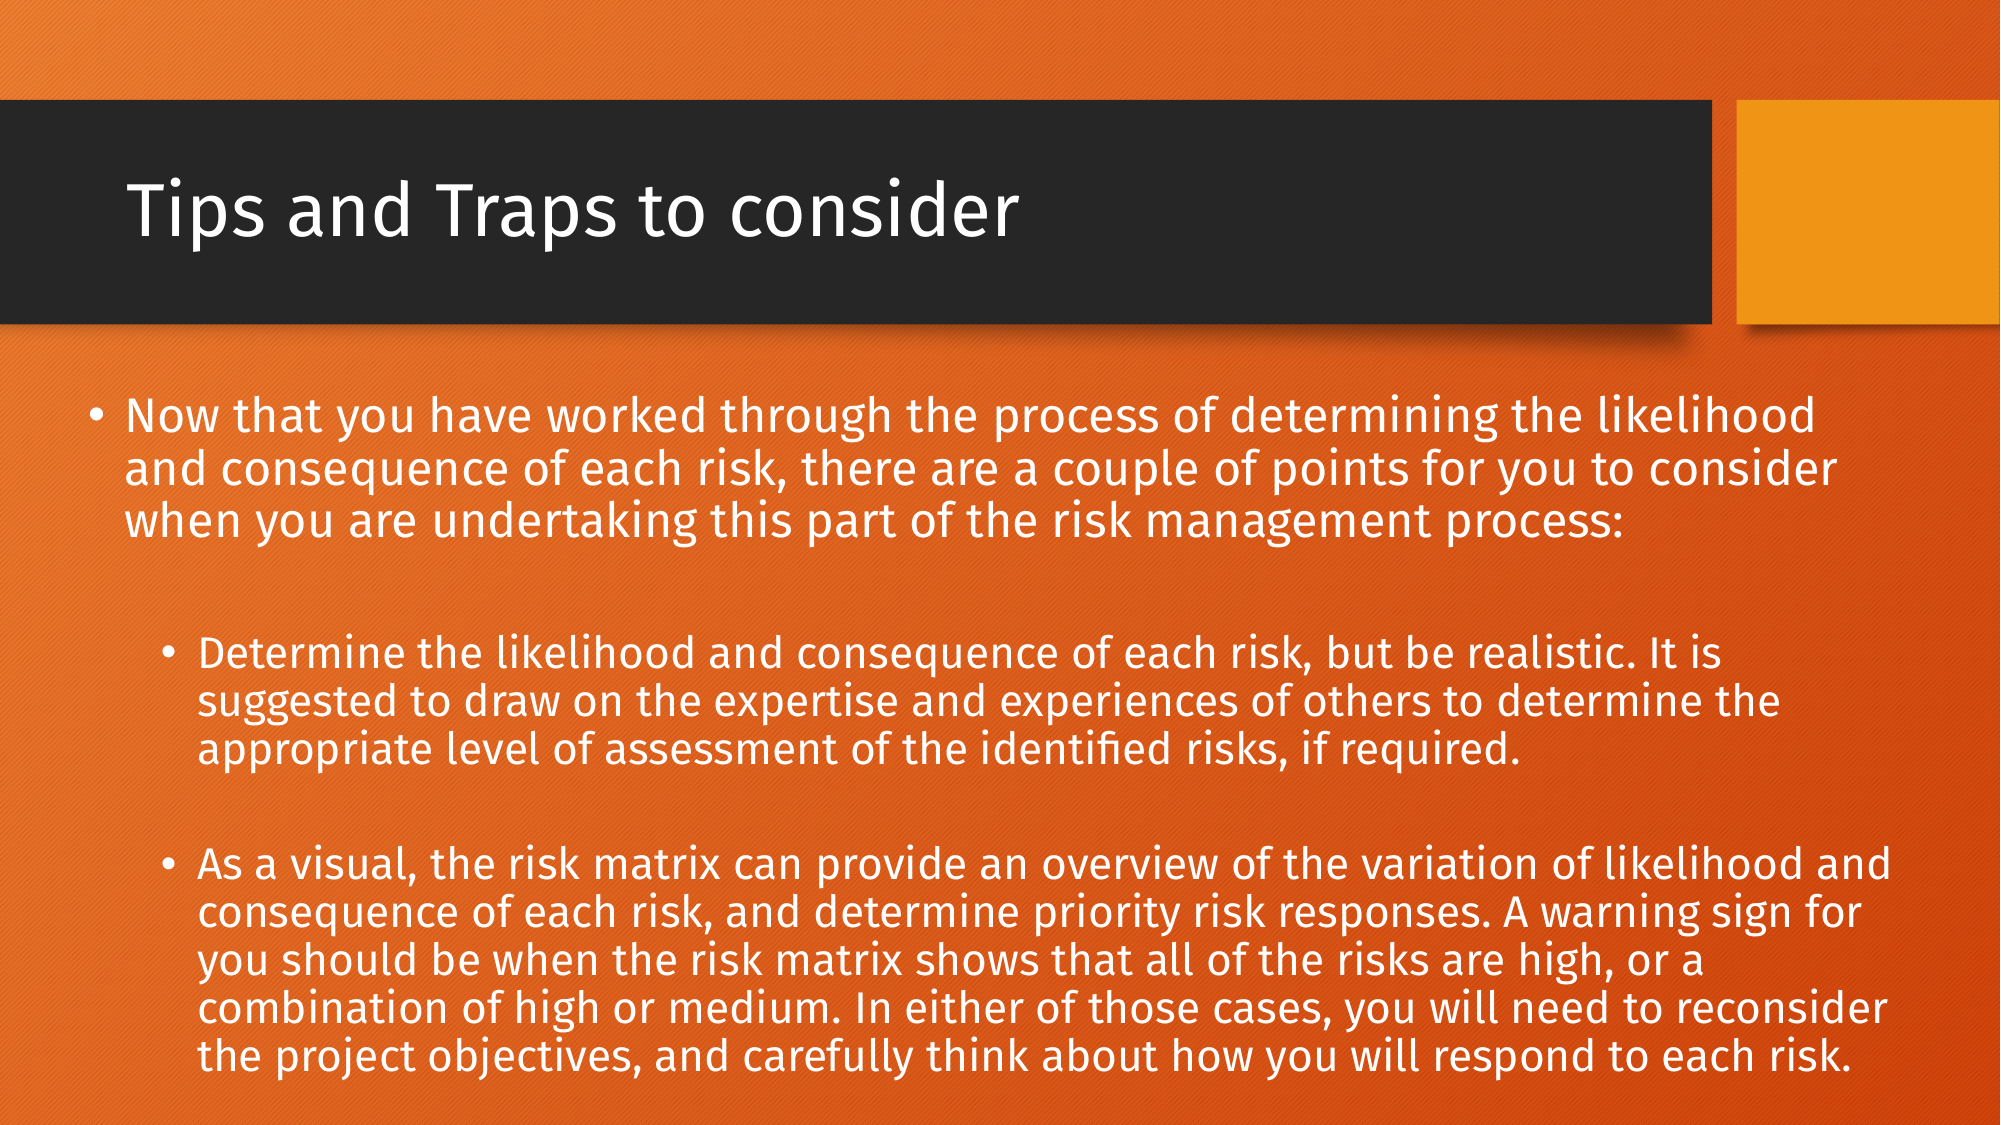

# Tips and Traps to consider
Now that you have worked through the process of determining the likelihood and consequence of each risk, there are a couple of points for you to consider when you are undertaking this part of the risk management process:

Determine the likelihood and consequence of each risk, but be realistic. It is suggested to draw on the expertise and experiences of others to determine the appropriate level of assessment of the identified risks, if required.

As a visual, the risk matrix can provide an overview of the variation of likelihood and consequence of each risk, and determine priority risk responses. A warning sign for you should be when the risk matrix shows that all of the risks are high, or a combination of high or medium. In either of those cases, you will need to reconsider the project objectives, and carefully think about how you will respond to each risk.